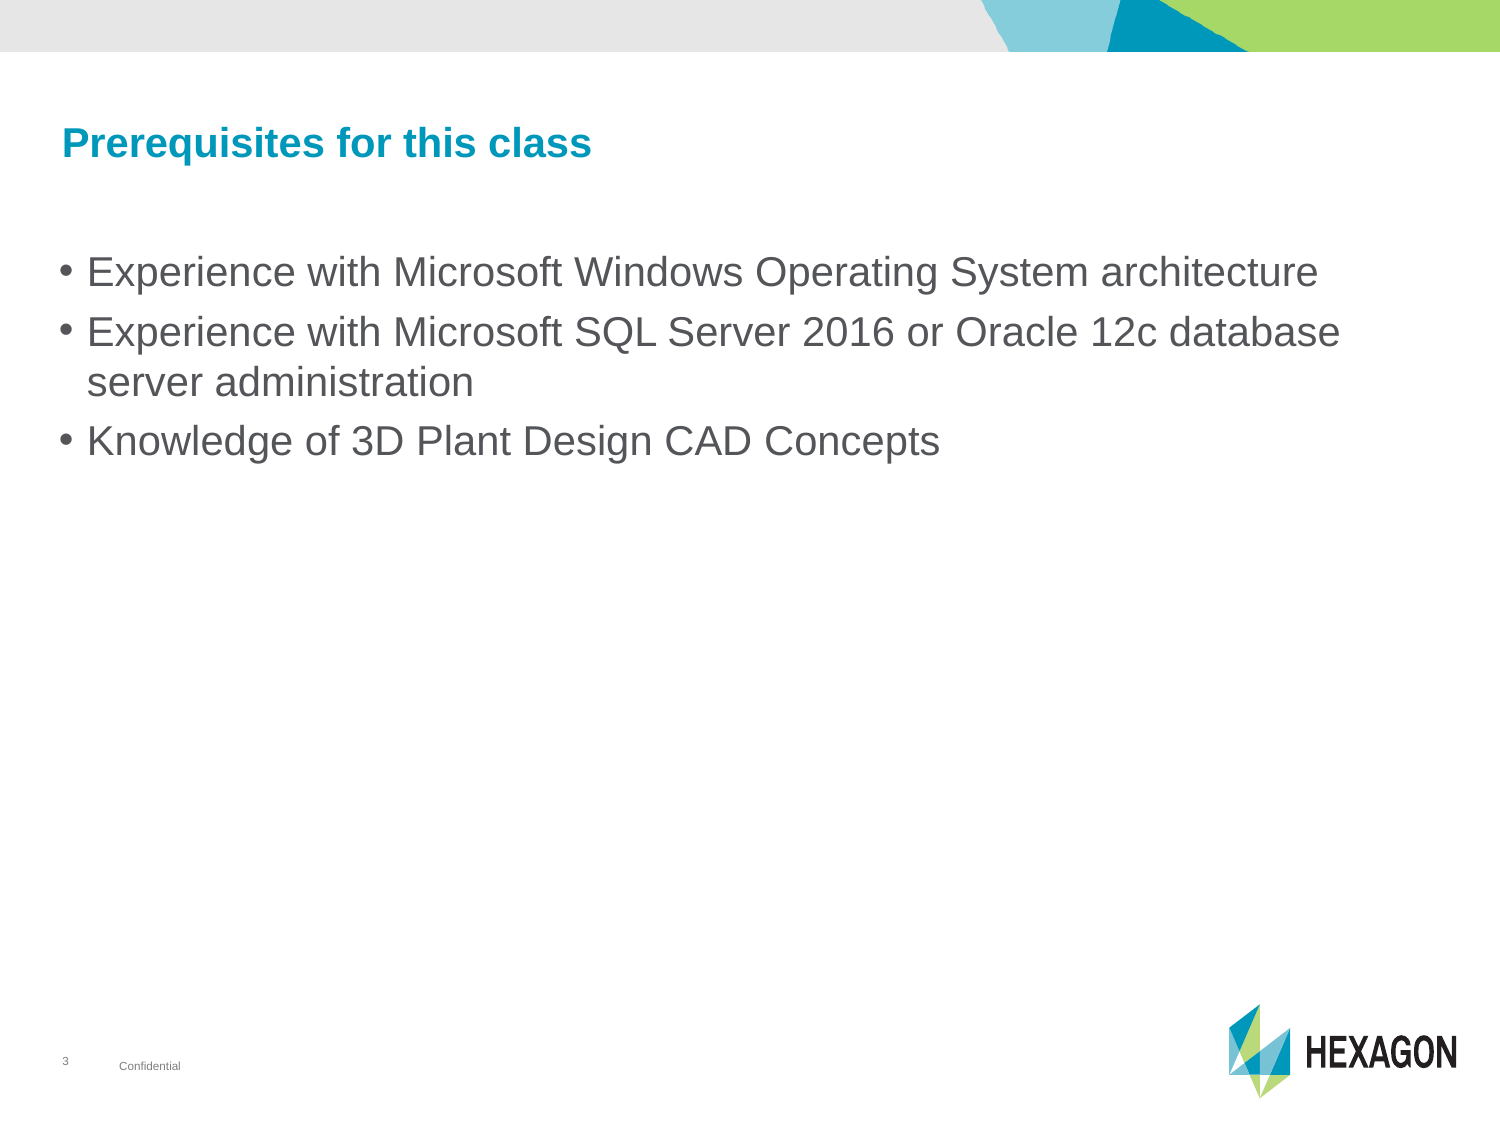

# Prerequisites for this class
Experience with Microsoft Windows Operating System architecture
Experience with Microsoft SQL Server 2016 or Oracle 12c database server administration
Knowledge of 3D Plant Design CAD Concepts